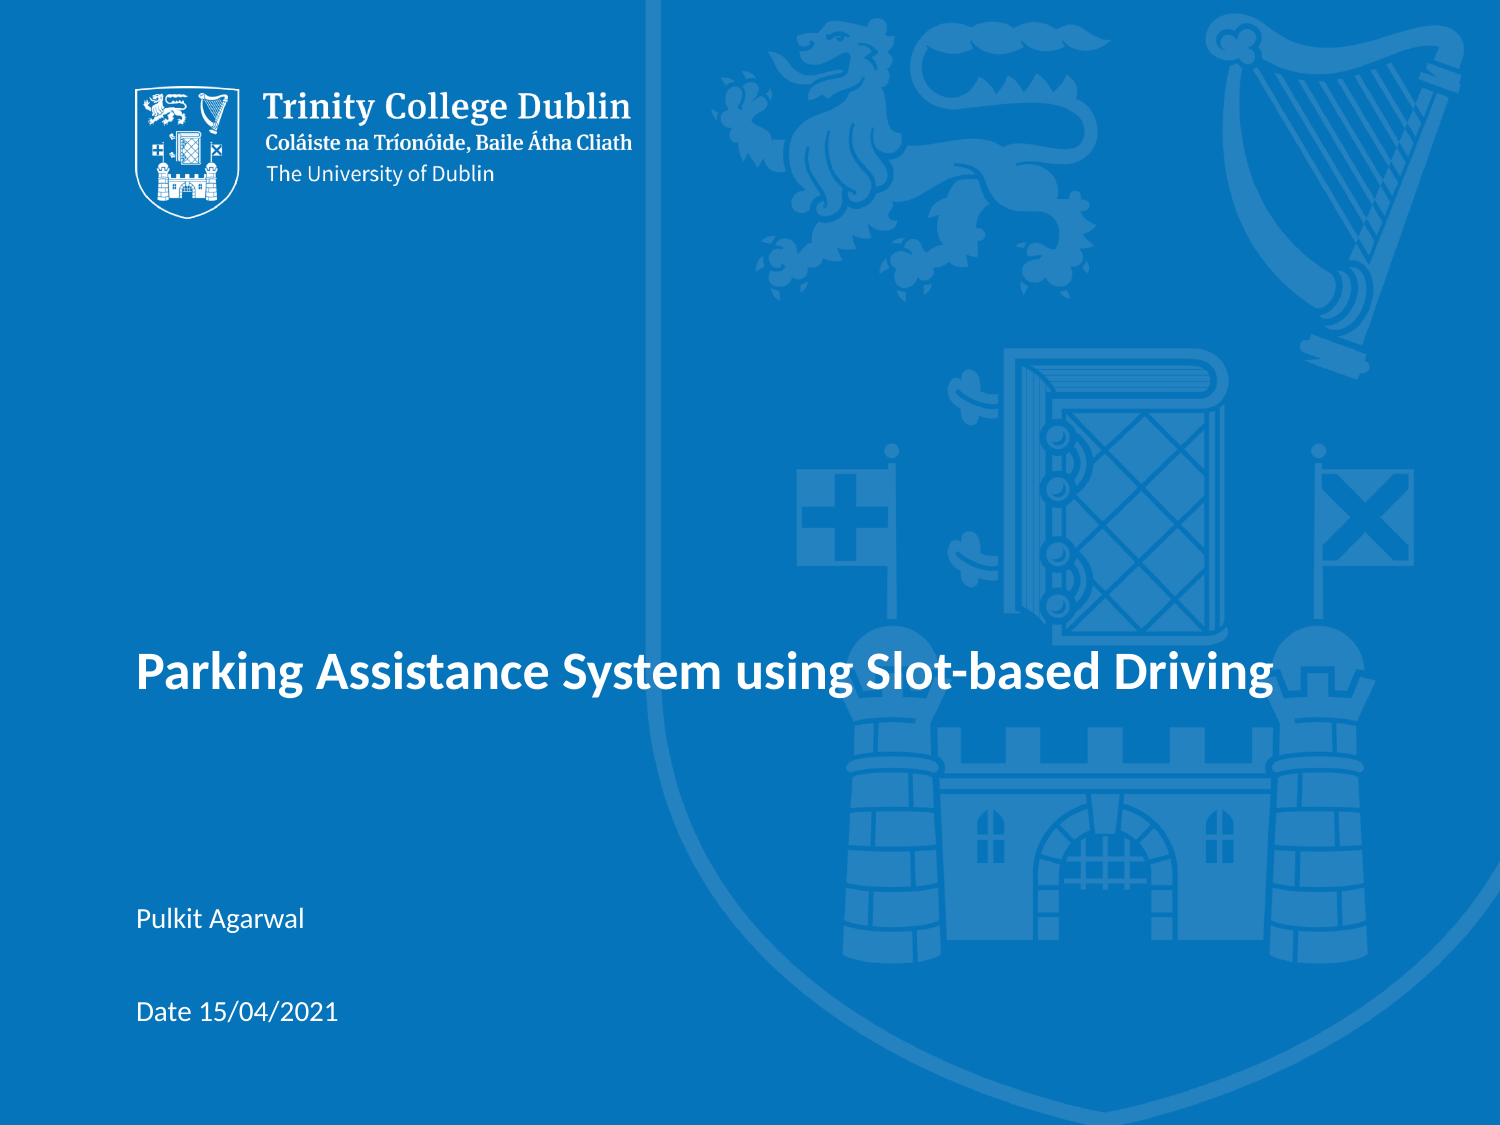

# Parking Assistance System using Slot-based Driving
Pulkit Agarwal

Date 15/04/2021